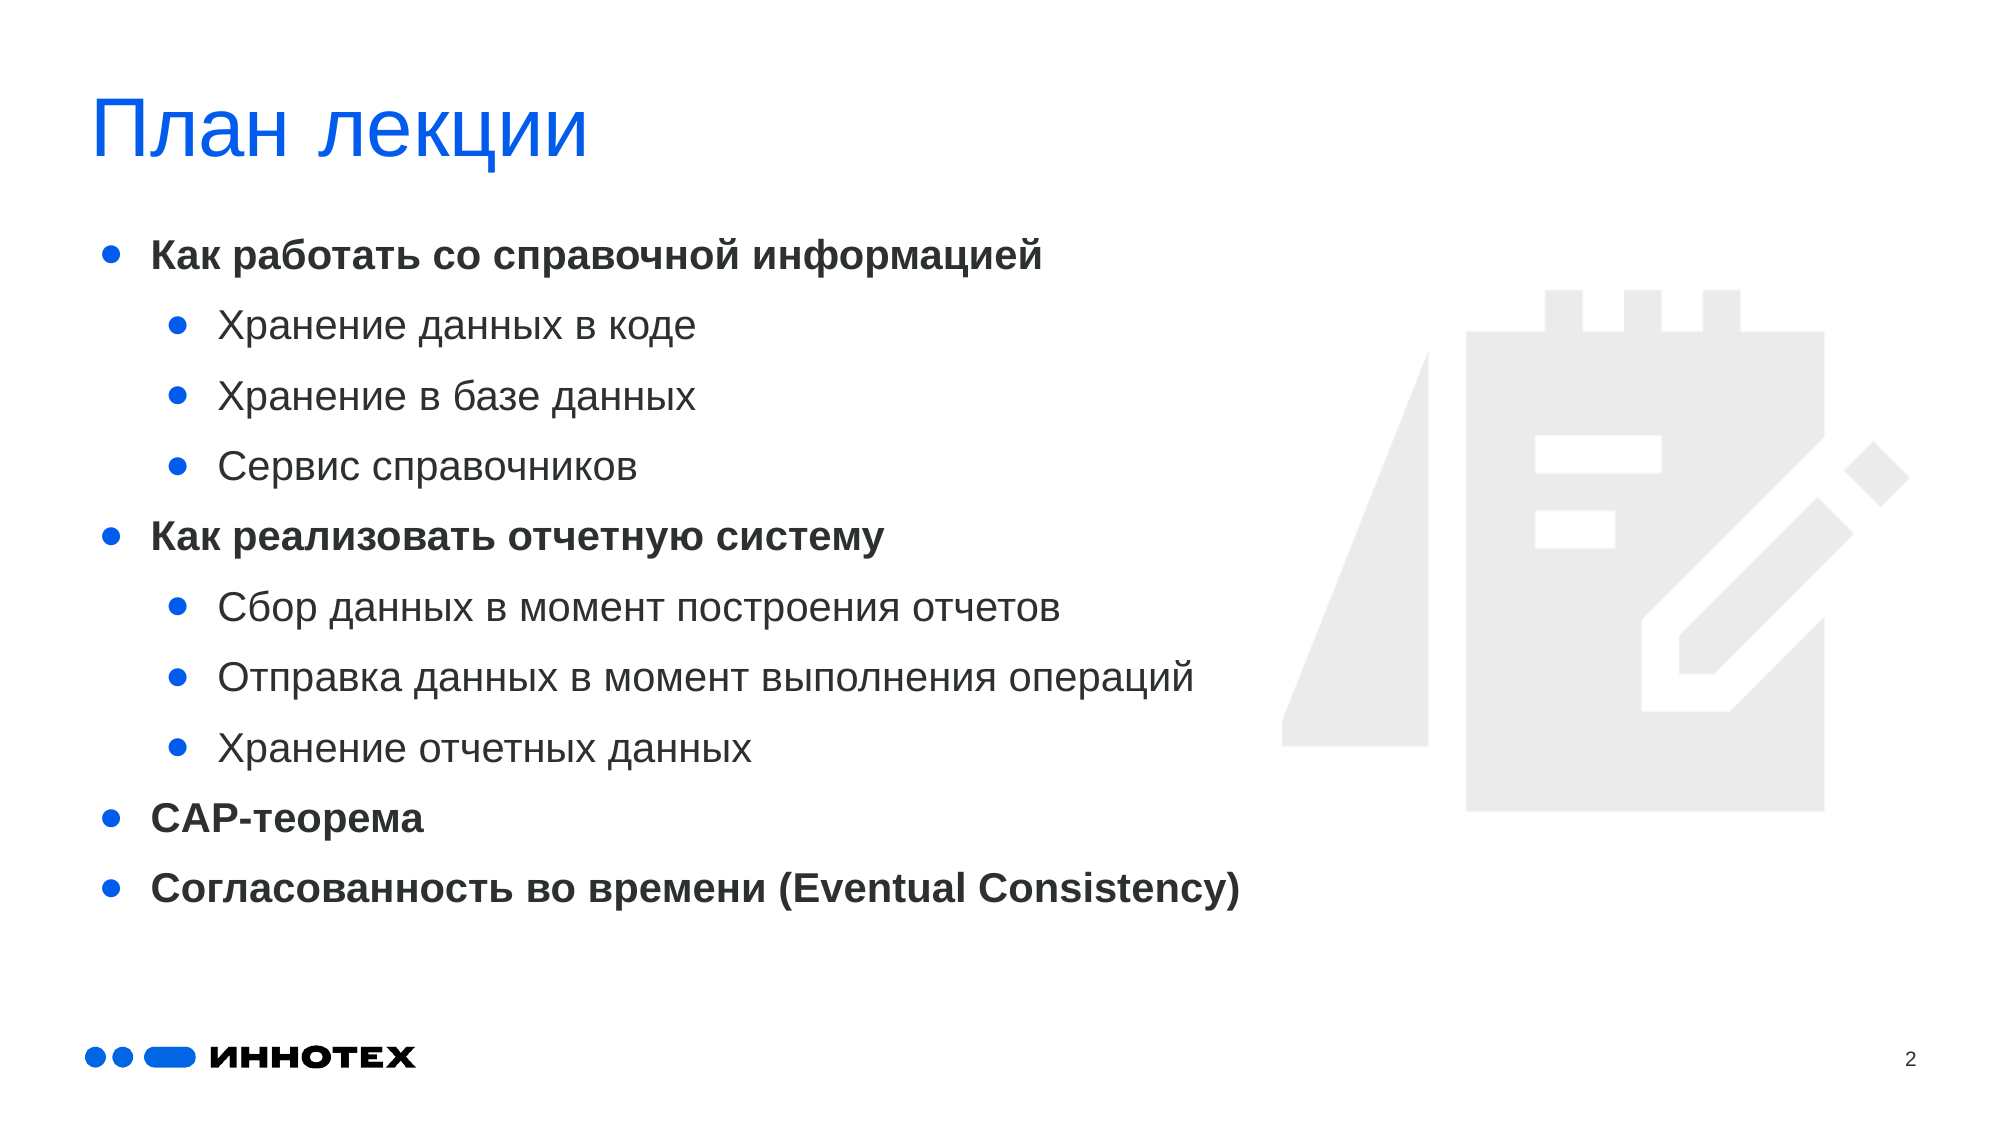

# План лекции
Как работать со справочной информацией
Хранение данных в коде
Хранение в базе данных
Сервис справочников
Как реализовать отчетную систему
Сбор данных в момент построения отчетов
Отправка данных в момент выполнения операций
Хранение отчетных данных
CAP-теорема
Согласованность во времени (Eventual Consistency)

2